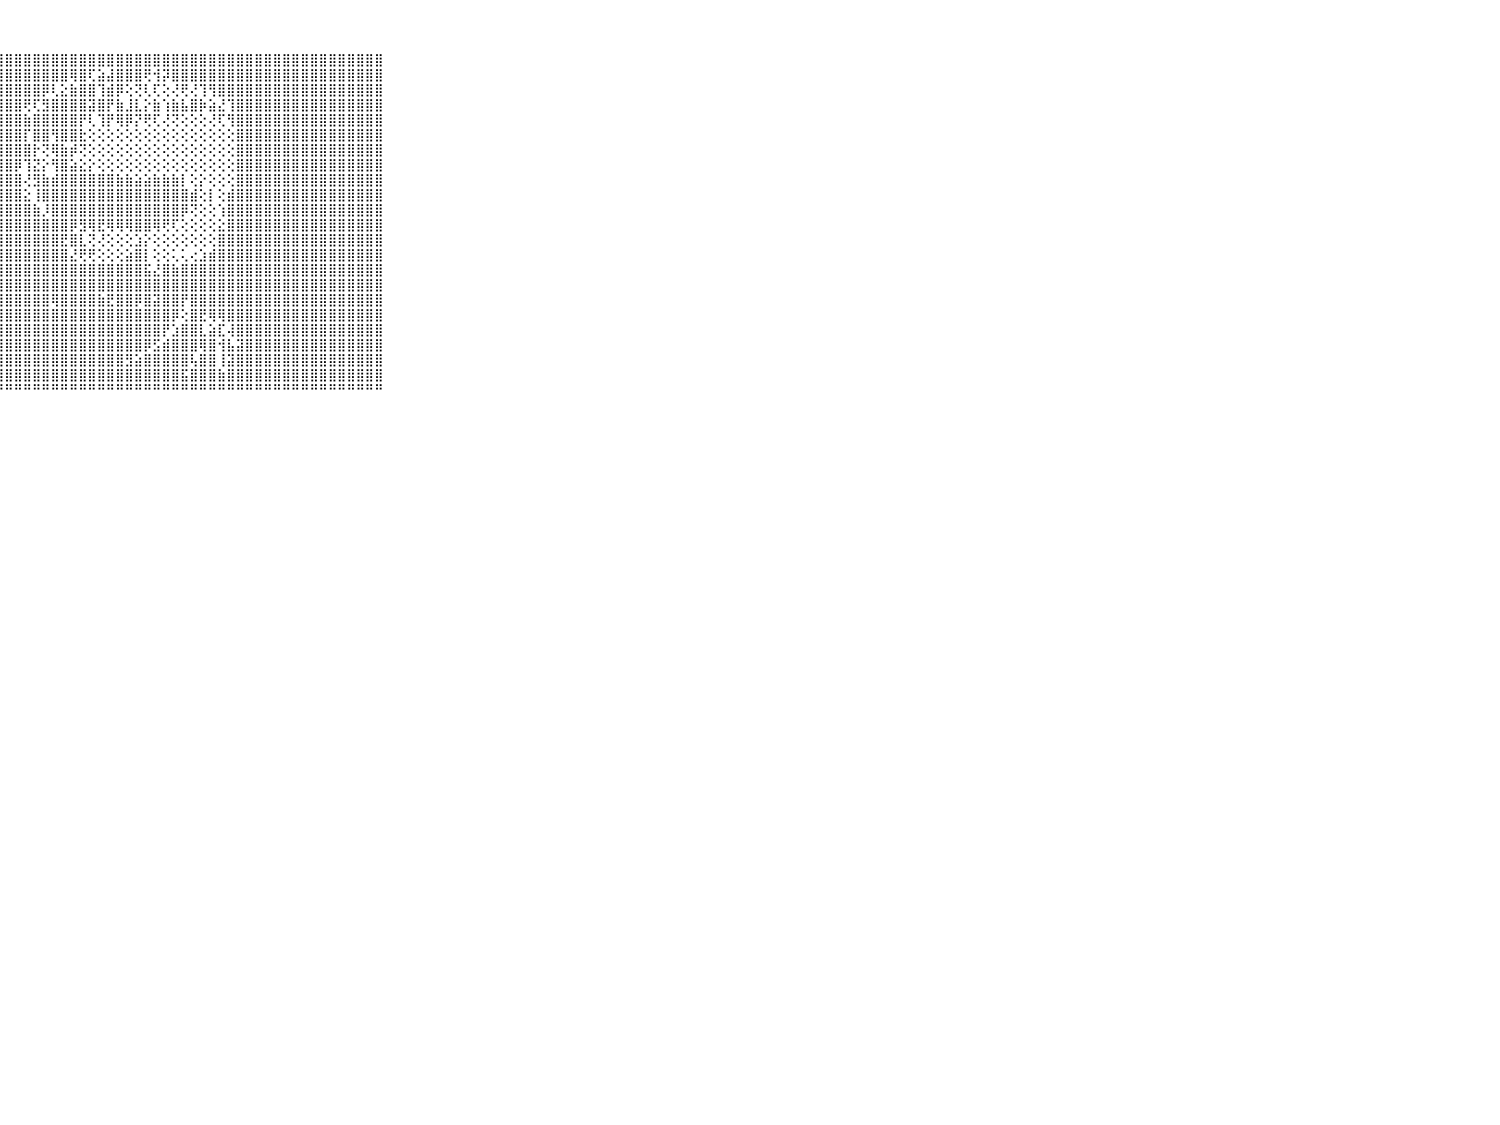

⠀⠀⠀⠀⠀⠀⠀⠀⠀⠀⠀⣿⣿⣿⣿⣿⣿⣿⣿⣿⣿⣿⣿⣿⣿⣿⣿⣿⣿⣿⣿⣿⣿⣿⣿⣿⣿⣿⣿⣿⣿⣿⣿⣿⣿⣿⣿⣿⣿⣿⣿⣿⣿⣿⣿⣿⣿⣿⣿⣿⣿⣿⣿⣿⣿⣿⣿⣿⣿⠀⠀⠀⠀⠀⠀⠀⠀⠀⠀⠀⠀
⠀⠀⠀⠀⠀⠀⠀⠀⠀⠀⠀⣿⣿⣿⣿⣿⣿⣿⣿⣿⣿⣿⣿⣿⣿⣿⣿⣿⣿⣿⣿⣿⣿⣿⣿⢿⣿⢏⣵⣼⣿⣿⣿⢟⢺⡽⣿⣿⣿⣿⣿⣿⣿⣿⣿⣿⣿⣿⣿⣿⣿⣿⣿⣿⣿⣿⣿⣿⣿⠀⠀⠀⠀⠀⠀⠀⠀⠀⠀⠀⠀
⠀⠀⠀⠀⠀⠀⠀⠀⠀⠀⠀⣿⣿⣿⣿⣿⣿⣿⣿⣿⣿⣿⣿⣿⣿⣿⣿⣿⣿⣿⣿⣿⡿⢇⣕⣷⣿⣿⢹⣾⡿⢕⢝⢇⢏⢕⢜⢟⢜⢹⢻⣿⣿⣿⣿⣿⣿⣿⣿⣿⣿⣿⣿⣿⣿⣿⣿⣿⣿⠀⠀⠀⠀⠀⠀⠀⠀⠀⠀⠀⠀
⠀⠀⠀⠀⠀⠀⠀⠀⠀⠀⠀⣿⣿⣿⣿⣿⣿⣿⣿⣿⣿⣿⣿⣿⣿⣿⣿⣿⣿⣿⢟⢏⣻⣿⣿⣿⣿⣽⣿⡟⣷⣸⣇⡕⣷⢱⣷⣧⣿⡷⣵⣜⢹⣿⣿⣿⣿⣿⣿⣿⣿⣿⣿⣿⣿⣿⣿⣿⣿⠀⠀⠀⠀⠀⠀⠀⠀⠀⠀⠀⠀
⠀⠀⠀⠀⠀⠀⠀⠀⠀⠀⠀⣿⣿⣿⣿⣿⣿⣿⣿⣿⣿⣿⣿⣿⣿⣿⣿⣿⣿⣿⣷⣿⣿⣿⣿⣿⡟⢇⢹⡟⢿⡿⡝⢟⢏⢜⢝⢕⢕⢕⢜⢏⢻⣿⣿⣿⣿⣿⣿⣿⣿⣿⣿⣿⣿⣿⣿⣿⣿⠀⠀⠀⠀⠀⠀⠀⠀⠀⠀⠀⠀
⠀⠀⠀⠀⠀⠀⠀⠀⠀⠀⠀⣿⣿⣿⣿⣿⣿⣿⣿⣿⣿⣿⣿⣿⣿⣿⣿⣿⣿⣿⡏⣿⣿⢻⣿⣿⣗⢕⢕⢕⢕⢕⢕⢕⢕⢕⢕⢕⢕⢕⢕⢕⢕⣿⣿⣿⣿⣿⣿⣿⣿⣿⣿⣿⣿⣿⣿⣿⣿⠀⠀⠀⠀⠀⠀⠀⠀⠀⠀⠀⠀
⠀⠀⠀⠀⠀⠀⠀⠀⠀⠀⠀⣿⣿⣿⣿⣿⣿⣿⣿⣿⣿⣿⣿⣿⣿⣿⣿⣿⣿⣿⣿⡗⢝⢿⣷⡾⢝⢕⢕⢕⢕⢕⢕⢕⢕⢕⢕⢕⢕⢕⢕⢕⢕⣿⣿⣿⣿⣿⣿⣿⣿⣿⣿⣿⣿⣿⣿⣿⣿⠀⠀⠀⠀⠀⠀⠀⠀⠀⠀⠀⠀
⠀⠀⠀⠀⠀⠀⠀⠀⠀⠀⠀⣿⣿⣿⣿⣿⣿⣿⣿⣿⣿⣿⣿⣿⣿⣿⣿⣿⣿⡿⢹⣝⡕⢻⣿⣵⣕⡕⢕⢕⢕⢕⢕⢕⢕⢕⢕⢕⢕⢕⢕⢕⢕⣿⣿⣿⣿⣿⣿⣿⣿⣿⣿⣿⣿⣿⣿⣿⣿⠀⠀⠀⠀⠀⠀⠀⠀⠀⠀⠀⠀
⠀⠀⠀⠀⠀⠀⠀⠀⠀⠀⠀⣿⣿⣿⣿⣿⣿⣿⣿⣿⣿⣿⣿⣿⣿⣿⣿⣿⣿⣿⢜⣻⣷⣾⣿⣿⣿⣿⣿⣿⣷⣷⣵⣵⣷⣷⣷⡇⢕⡕⢕⢕⢕⣿⣿⣿⣿⣿⣿⣿⣿⣿⣿⣿⣿⣿⣿⣿⣿⠀⠀⠀⠀⠀⠀⠀⠀⠀⠀⠀⠀
⠀⠀⠀⠀⠀⠀⠀⠀⠀⠀⠀⣿⣿⣿⣿⣿⣿⣿⣿⣿⣿⣿⣿⣿⣿⣿⣿⣿⣿⣿⣕⢸⣿⣿⣿⣿⣿⣿⣿⣿⣿⣿⣿⣿⣿⣿⣿⣿⣾⢕⡇⢕⣾⣿⣿⣿⣿⣿⣿⣿⣿⣿⣿⣿⣿⣿⣿⣿⣿⠀⠀⠀⠀⠀⠀⠀⠀⠀⠀⠀⠀
⠀⠀⠀⠀⠀⠀⠀⠀⠀⠀⠀⣿⣿⣿⣿⣿⣿⣿⣿⣿⣿⣿⣿⣿⣿⣿⣿⣿⣿⣿⣿⣷⡸⣿⣿⣿⣿⣿⣿⣿⣿⣿⣿⣿⣿⣿⣿⡿⢝⢕⢕⢱⣿⣿⣿⣿⣿⣿⣿⣿⣿⣿⣿⣿⣿⣿⣿⣿⣿⠀⠀⠀⠀⠀⠀⠀⠀⠀⠀⠀⠀
⠀⠀⠀⠀⠀⠀⠀⠀⠀⠀⠀⣿⣿⣿⣿⣿⣿⣿⣿⣿⣿⣿⣿⣿⣿⣿⣿⣿⣿⣿⣿⣿⣿⣿⣿⡿⣻⢿⣟⢿⢿⢿⣿⣿⢿⢟⢏⢕⢕⢕⢕⣕⣿⣿⣿⣿⣿⣿⣿⣿⣿⣿⣿⣿⣿⣿⣿⣿⣿⠀⠀⠀⠀⠀⠀⠀⠀⠀⠀⠀⠀
⠀⠀⠀⠀⠀⠀⠀⠀⠀⠀⠀⣿⣿⣿⣿⣿⣿⣿⣿⣿⣿⣿⣿⣿⣿⣿⣿⣿⣿⣿⣿⣿⣿⣿⣟⣿⣇⢝⢜⢕⢕⢕⣱⡕⢕⢕⢕⢕⢕⢕⢕⣿⣿⣿⣿⣿⣿⣿⣿⣿⣿⣿⣿⣿⣿⣿⣿⣿⣿⠀⠀⠀⠀⠀⠀⠀⠀⠀⠀⠀⠀
⠀⠀⠀⠀⠀⠀⠀⠀⠀⠀⠀⣿⣿⣿⣿⣿⣿⣿⣿⣿⣿⣿⣿⣿⣿⣿⣿⣿⣿⣿⣿⣿⣿⣿⣿⣜⢟⢟⢕⢕⢕⣵⣿⡇⢕⢕⢅⢅⢔⣱⣾⣿⣿⣿⣿⣿⣿⣿⣿⣿⣿⣿⣿⣿⣿⣿⣿⣿⣿⠀⠀⠀⠀⠀⠀⠀⠀⠀⠀⠀⠀
⠀⠀⠀⠀⠀⠀⠀⠀⠀⠀⠀⣿⣿⣿⣿⣿⣿⣿⣿⣿⣿⣿⣿⣿⣿⣿⣿⣿⣿⣿⣿⣿⣿⣿⣿⣿⣿⣿⣿⣿⣿⣿⣿⣯⣜⣿⣷⣿⣿⣿⣿⣿⣿⣿⣿⣿⣿⣿⣿⣿⣿⣿⣿⣿⣿⣿⣿⣿⣿⠀⠀⠀⠀⠀⠀⠀⠀⠀⠀⠀⠀
⠀⠀⠀⠀⠀⠀⠀⠀⠀⠀⠀⣿⣿⣿⣿⣿⣿⣿⣿⣿⣿⣿⣿⣿⣿⣿⣿⣿⣿⣿⣿⣿⣿⣿⣿⣿⣿⣿⣿⣿⣿⣿⣿⣿⣿⣿⣿⣿⣿⣿⣿⣿⣿⣿⣿⣿⣿⣿⣿⣿⣿⣿⣿⣿⣿⣿⣿⣿⣿⠀⠀⠀⠀⠀⠀⠀⠀⠀⠀⠀⠀
⠀⠀⠀⠀⠀⠀⠀⠀⠀⠀⠀⣿⣿⣿⣿⣿⣿⣿⣿⣿⣿⣿⣿⣿⣿⣿⣿⣿⣿⣿⣿⣿⣿⢿⣿⣿⣿⣿⣷⣟⣿⣿⡿⣿⣽⣿⣿⡟⣿⣿⣿⣿⣿⣿⣿⣿⣿⣿⣿⣿⣿⣿⣿⣿⣿⣿⣿⣿⣿⠀⠀⠀⠀⠀⠀⠀⠀⠀⠀⠀⠀
⠀⠀⠀⠀⠀⠀⠀⠀⠀⠀⠀⣿⣿⣿⣿⣿⣿⣿⣿⣿⣿⣿⣿⣿⣿⣿⣿⣿⣿⣿⣿⣿⣿⣿⣿⣿⣿⣿⣿⣿⣿⣿⣿⣿⣿⣿⡿⢕⣿⣟⢿⢿⣿⣿⣿⣿⣿⣿⣿⣿⣿⣿⣿⣿⣿⣿⣿⣿⣿⠀⠀⠀⠀⠀⠀⠀⠀⠀⠀⠀⠀
⠀⠀⠀⠀⠀⠀⠀⠀⠀⠀⠀⣿⣿⣿⣿⣿⣿⣿⣿⣿⣿⣿⣿⣿⣿⣿⣿⣿⣿⣿⣿⣿⣿⣿⣿⣿⣿⣿⣿⣿⣿⣿⣿⣿⣿⡟⣱⣿⣿⣇⣵⣏⢼⣿⣿⣿⣿⣿⣿⣿⣿⣿⣿⣿⣿⣿⣿⣿⣿⠀⠀⠀⠀⠀⠀⠀⠀⠀⠀⠀⠀
⠀⠀⠀⠀⠀⠀⠀⠀⠀⠀⠀⣿⣿⣿⣿⣿⣿⣿⣿⣿⣿⣿⣿⣿⣿⣿⣿⣿⣿⣿⣿⣿⣿⣿⣿⣿⣿⣿⣿⣿⣿⣿⣿⡿⣫⣾⣿⣿⣿⢿⣿⢺⣧⣽⣿⣿⣿⣿⣿⣿⣿⣿⣿⣿⣿⣿⣿⣿⣿⠀⠀⠀⠀⠀⠀⠀⠀⠀⠀⠀⠀
⠀⠀⠀⠀⠀⠀⠀⠀⠀⠀⠀⣿⣿⣿⣿⣿⣿⣿⣿⣿⣿⣿⣿⣿⣿⣿⣿⣿⣿⣿⣿⣿⣿⣿⣿⣿⣿⣿⣿⣿⣿⣻⣵⣿⣿⣿⣿⣿⢧⣿⣿⢸⣽⣿⣿⣿⣿⣿⣿⣿⣿⣿⣿⣿⣿⣿⣿⣿⣿⠀⠀⠀⠀⠀⠀⠀⠀⠀⠀⠀⠀
⠀⠀⠀⠀⠀⠀⠀⠀⠀⠀⠀⣿⣿⣿⣿⣿⣿⣿⣿⣿⣿⣿⣿⣿⣿⣿⣿⣿⣿⣿⣿⣿⣿⣿⣿⣿⣿⣿⣿⣿⣿⣿⣿⣿⣿⣿⣿⣯⣿⣿⣿⣷⣿⣿⣿⣿⣿⣿⣿⣿⣿⣿⣿⣿⣿⣿⣿⣿⣿⠀⠀⠀⠀⠀⠀⠀⠀⠀⠀⠀⠀
⠀⠀⠀⠀⠀⠀⠀⠀⠀⠀⠀⠛⠛⠛⠛⠛⠛⠛⠛⠛⠛⠛⠛⠛⠛⠛⠛⠛⠛⠛⠛⠛⠛⠛⠛⠛⠛⠛⠛⠛⠛⠛⠛⠛⠛⠛⠛⠛⠛⠛⠛⠛⠛⠛⠛⠛⠛⠛⠛⠛⠛⠛⠛⠛⠛⠛⠛⠛⠛⠀⠀⠀⠀⠀⠀⠀⠀⠀⠀⠀⠀